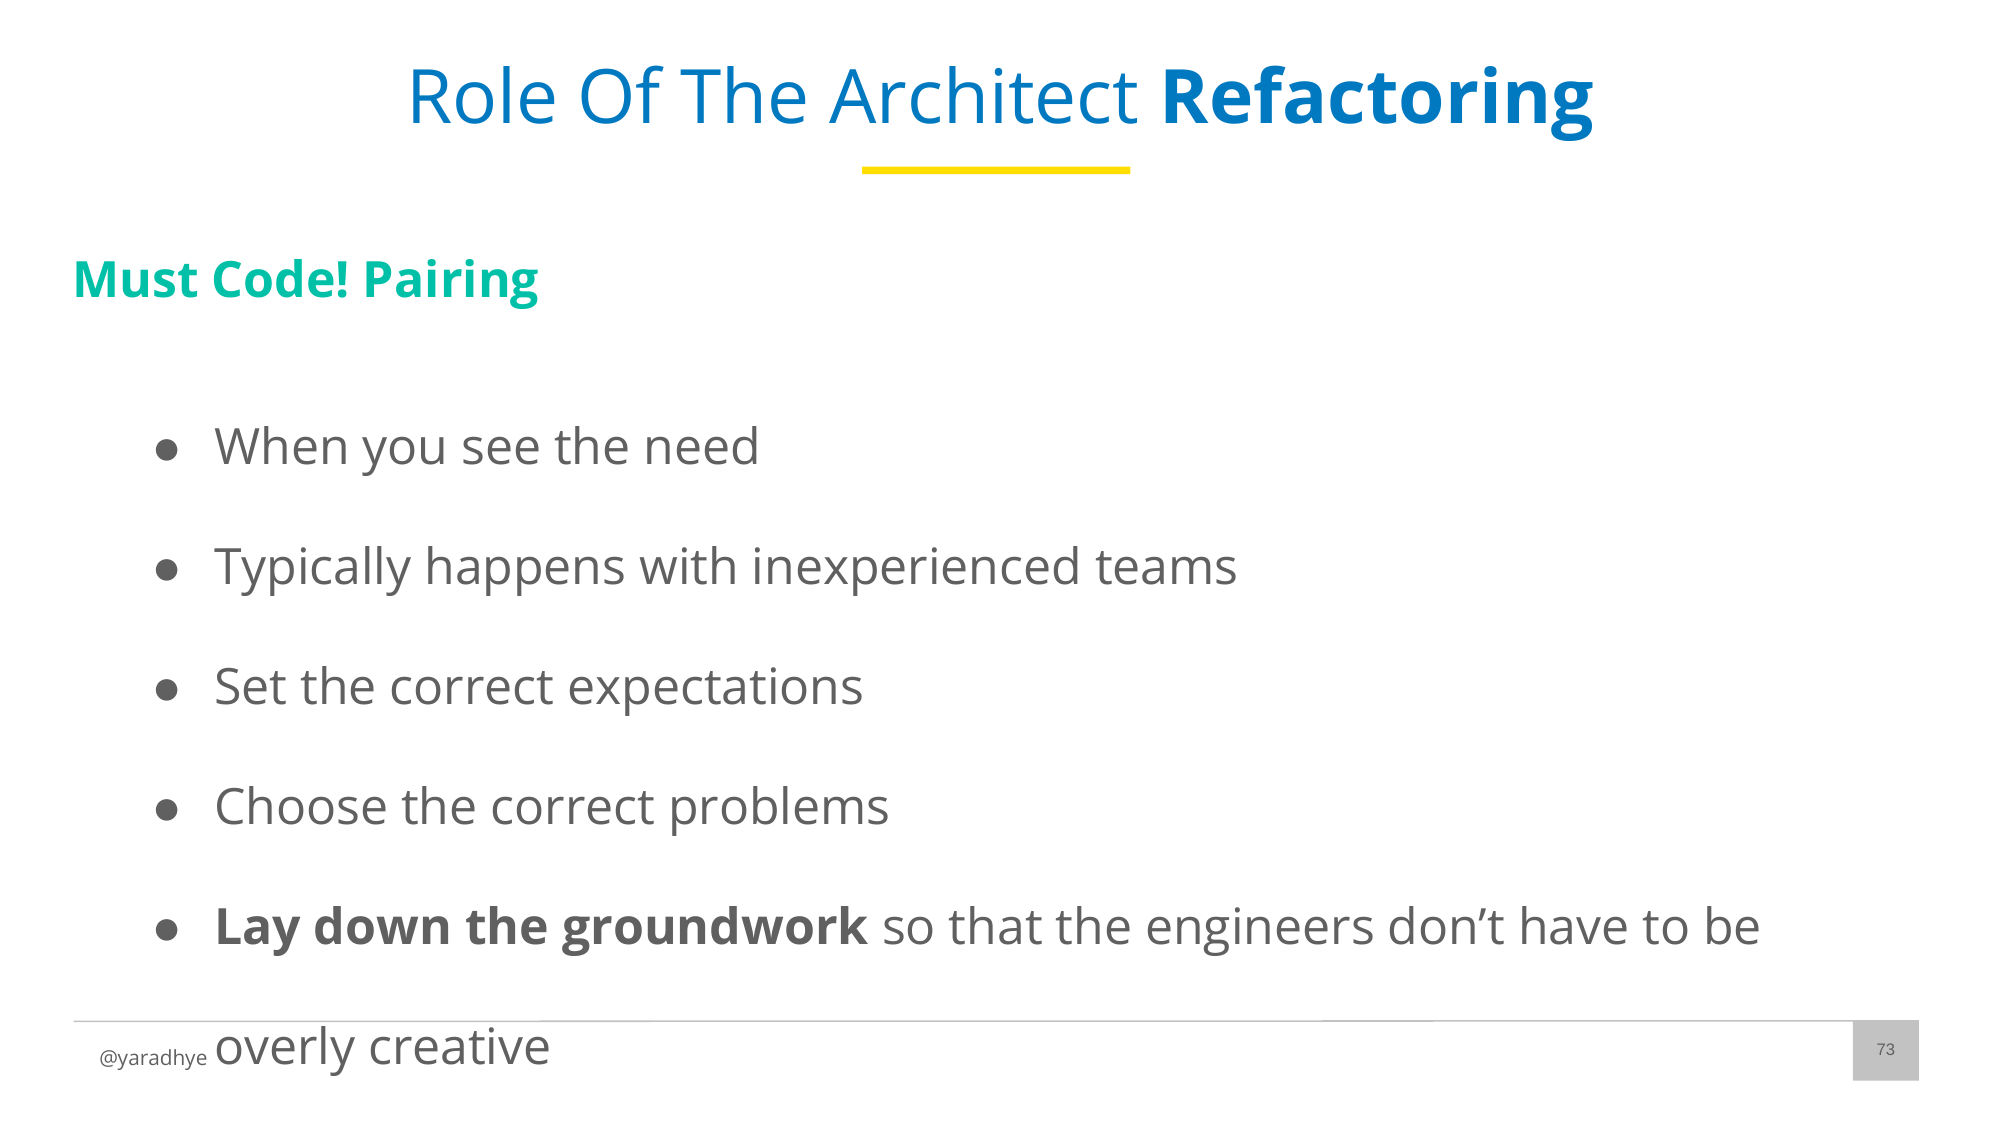

# Role Of The Architect Refactoring
Must Code! Pairing
When you see the need
Typically happens with inexperienced teams
Set the correct expectations
Choose the correct problems
Lay down the groundwork so that the engineers don’t have to be overly creative